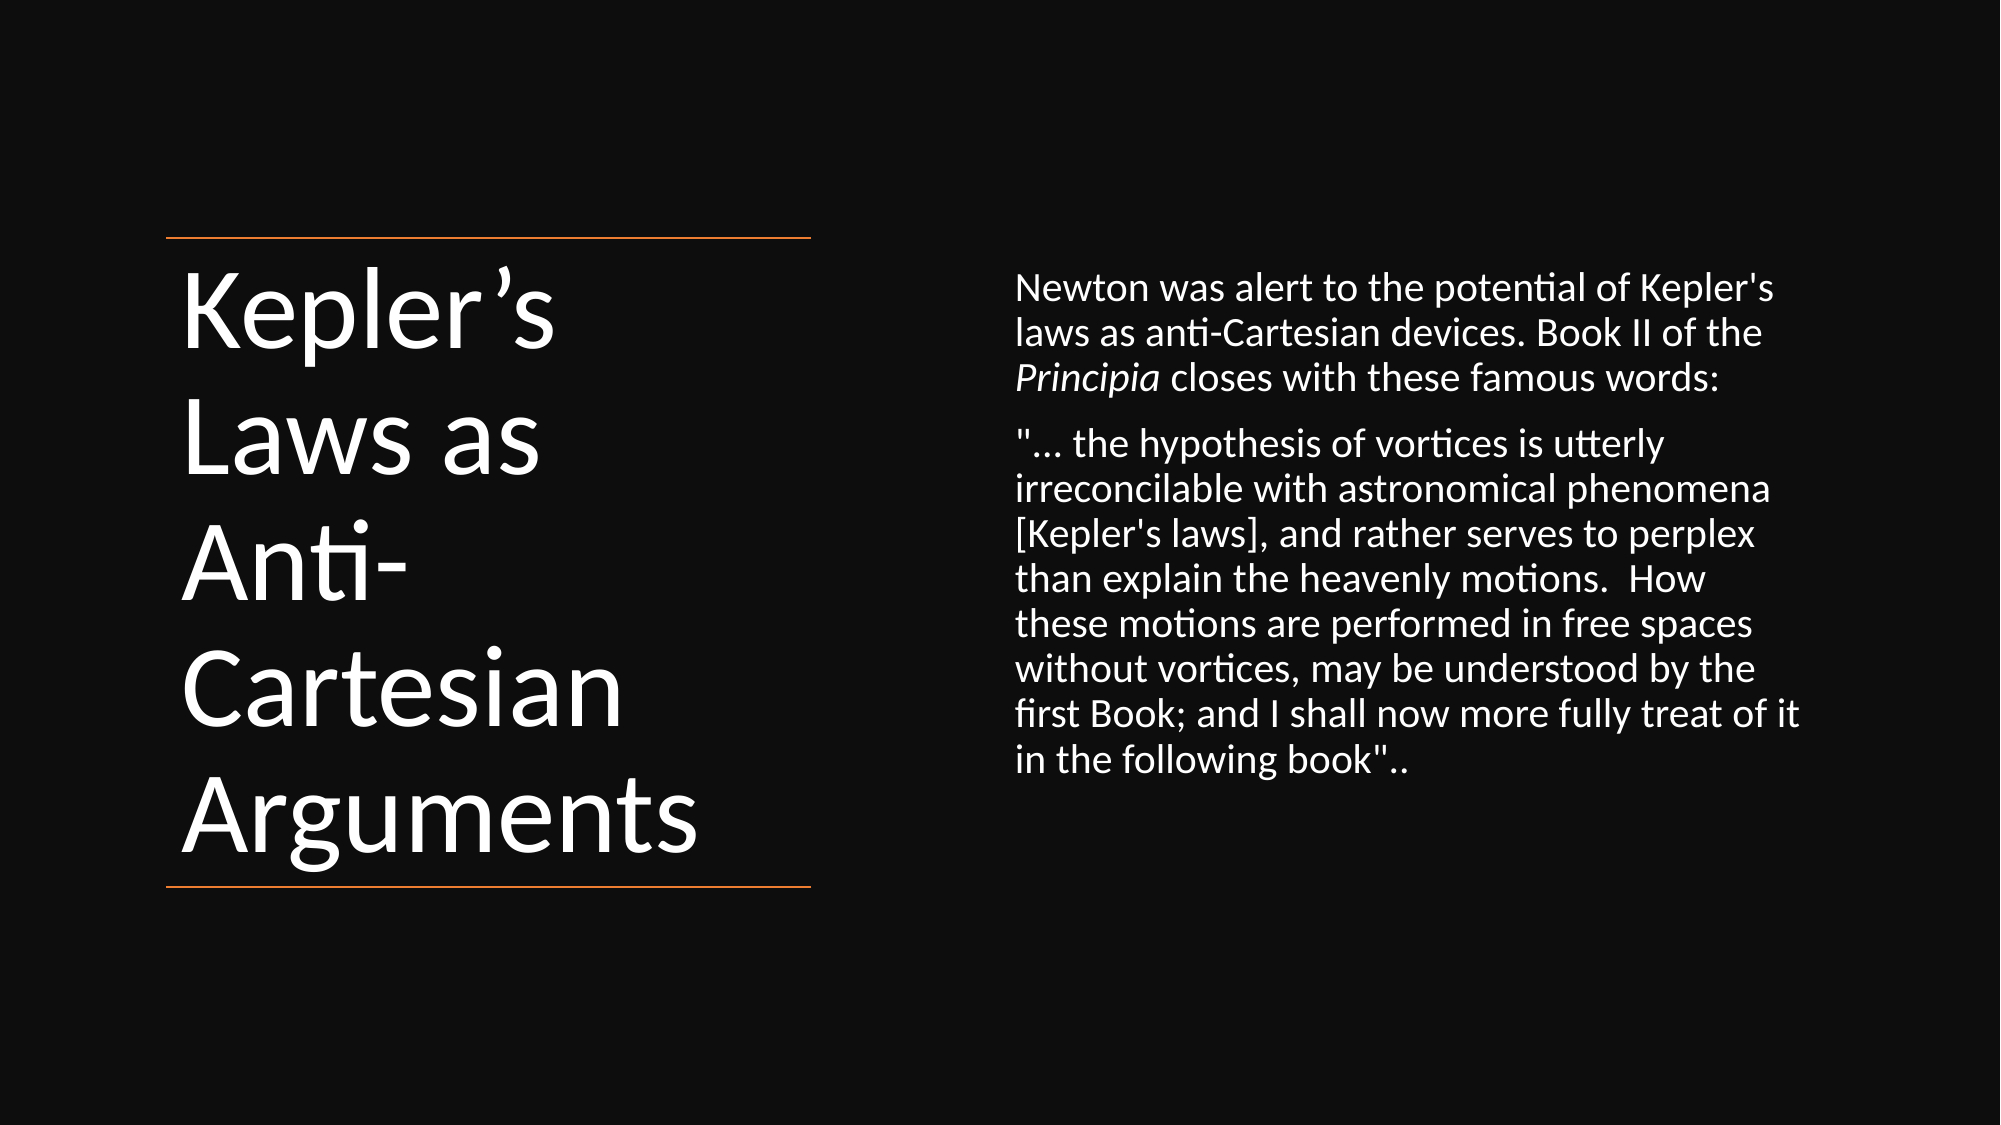

Newton was alert to the potential of Kepler's laws as anti-Cartesian devices. Book II of the Principia closes with these famous words:
"... the hypothesis of vortices is utterly irreconcilable with astronomical phenomena [Kepler's laws], and rather serves to perplex than explain the heavenly motions.  How these motions are performed in free spaces without vortices, may be understood by the first Book; and I shall now more fully treat of it in the following book"..

# Kepler’s Laws as Anti-Cartesian Arguments